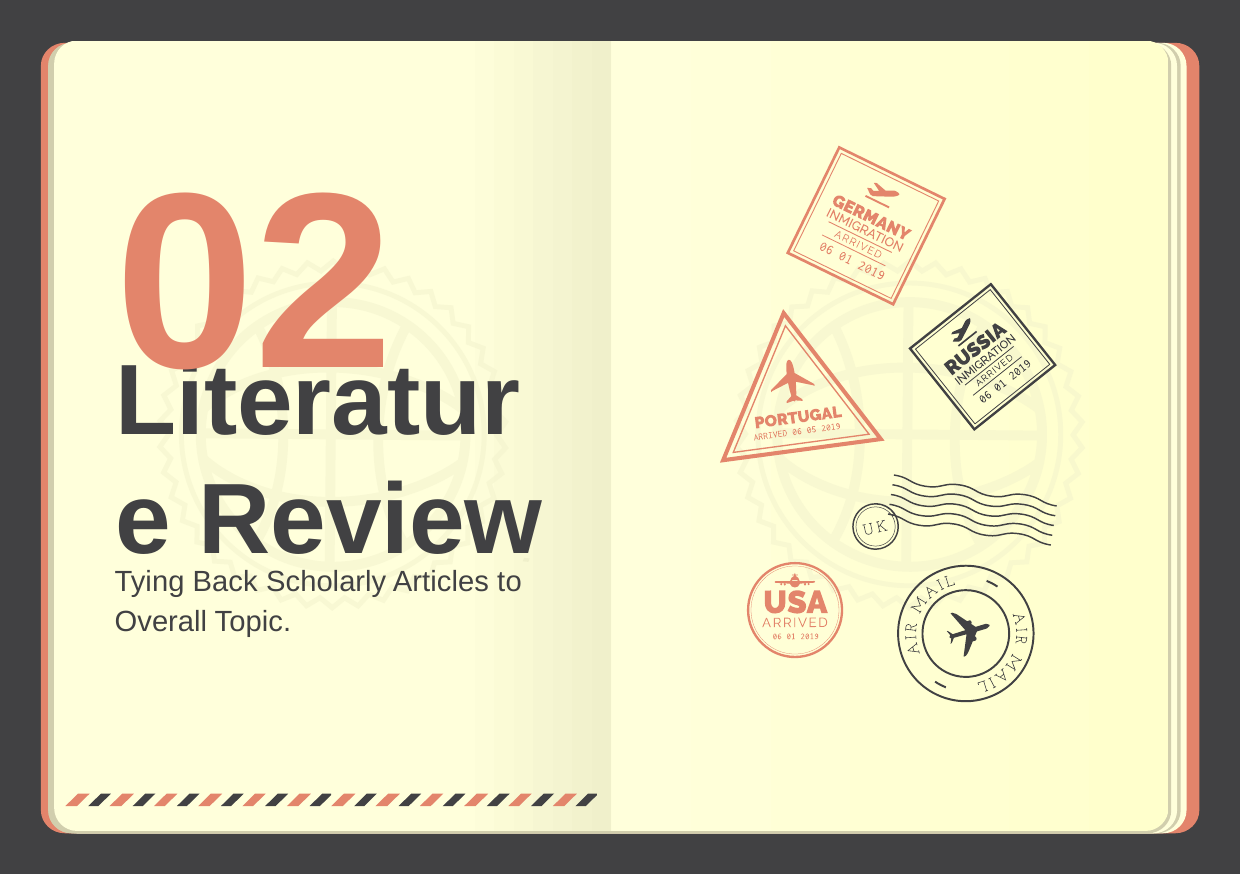

# 02
Literature Review
Tying Back Scholarly Articles to Overall Topic.